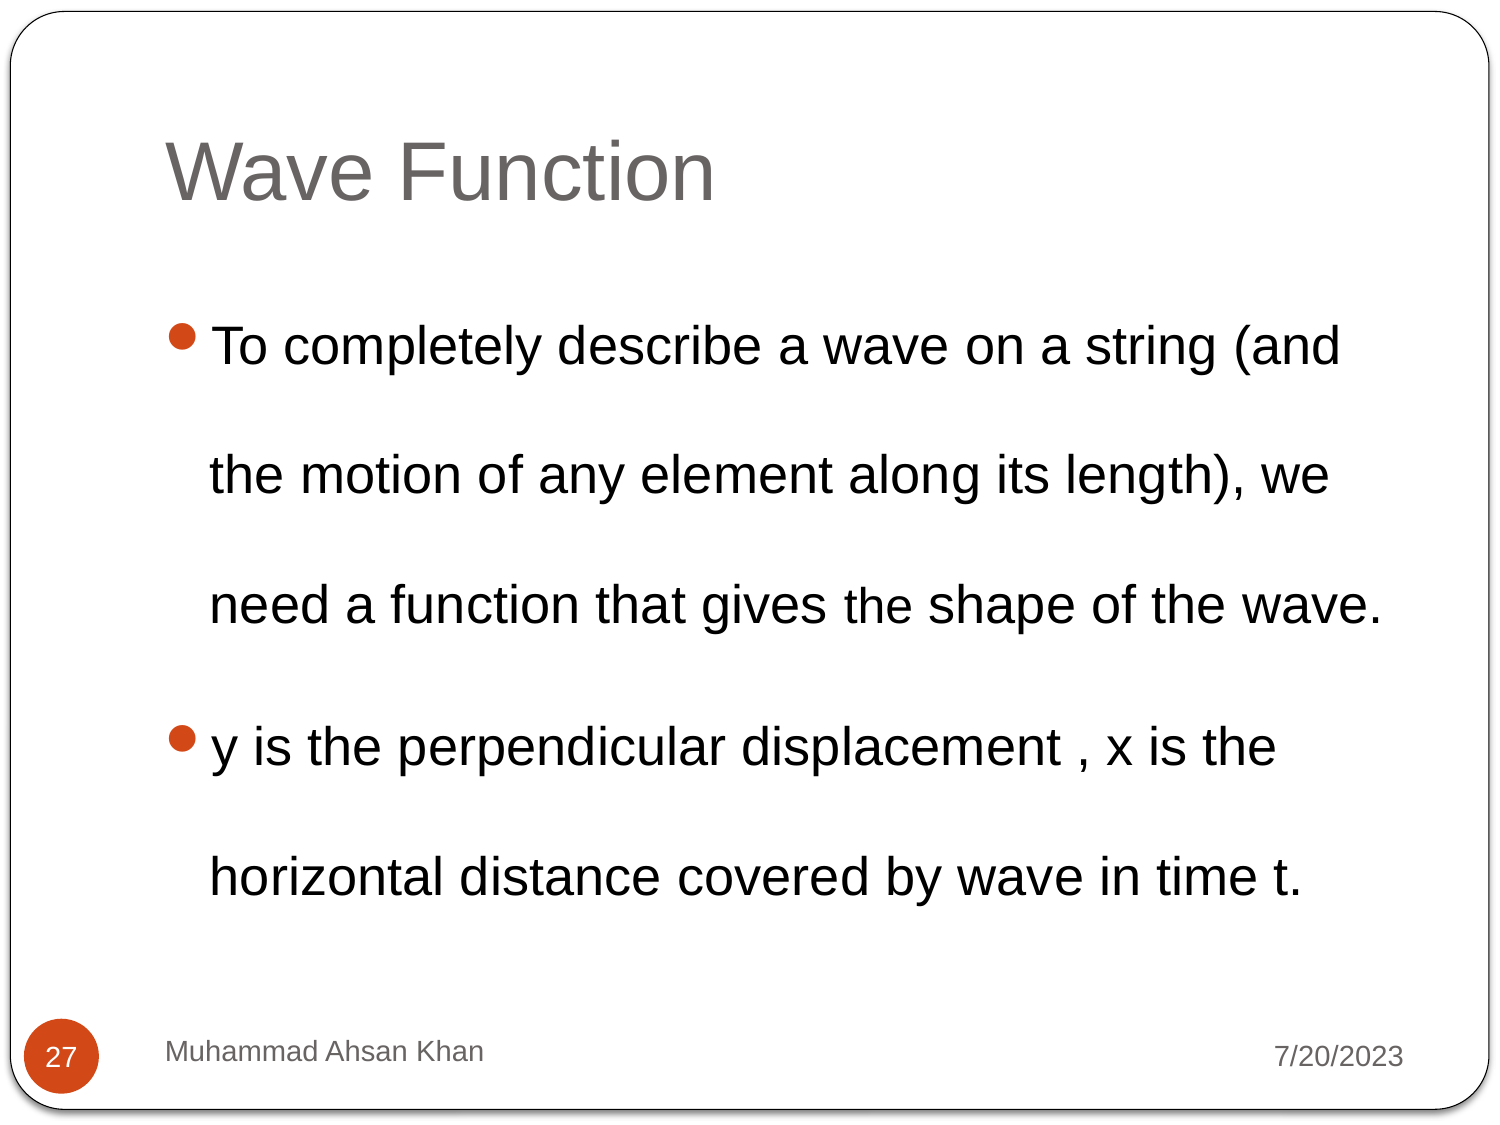

# Wave Function
To completely describe a wave on a string (and the motion of any element along its length), we need a function that gives the shape of the wave.
y is the perpendicular displacement , x is the horizontal distance covered by wave in time t.
Muhammad Ahsan Khan
7/20/2023
27